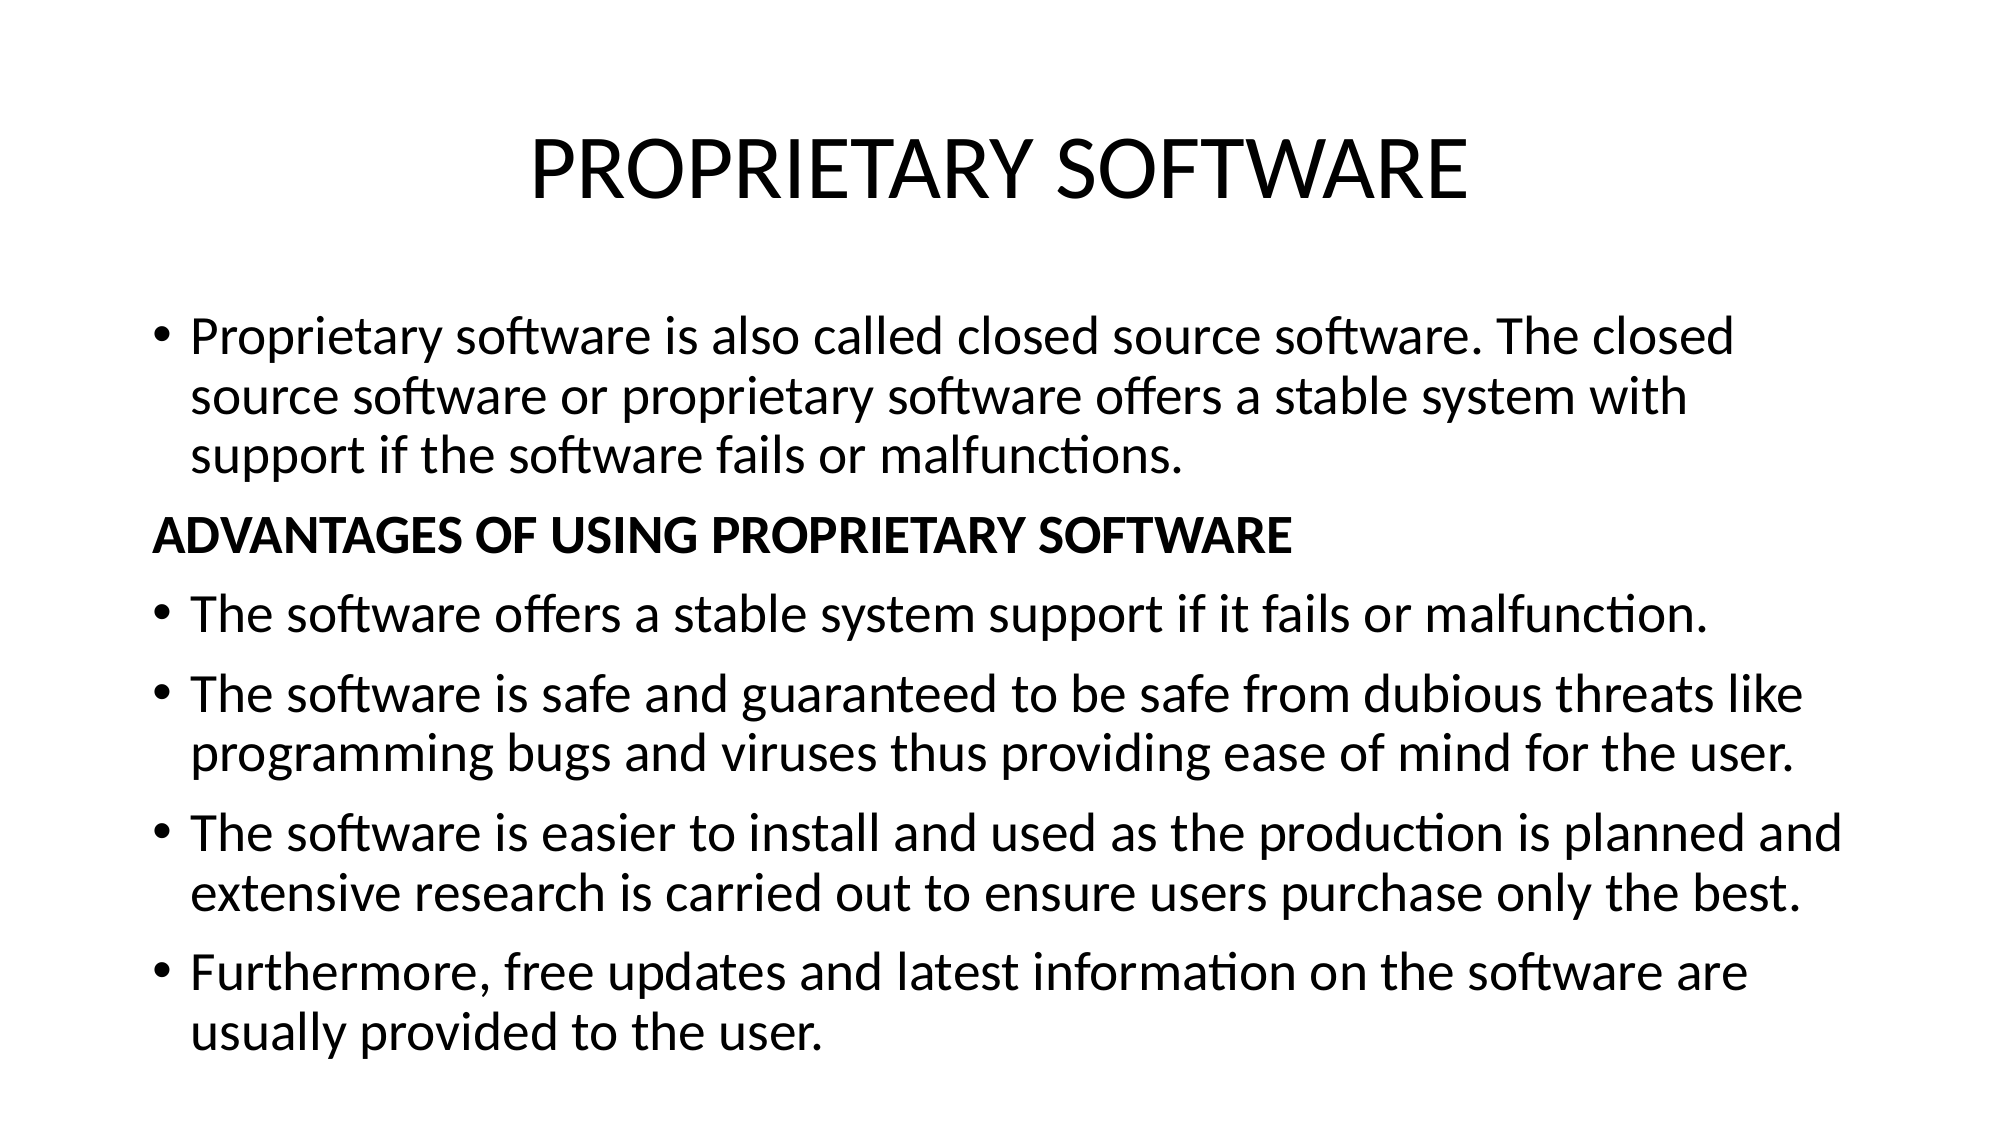

# PROPRIETARY SOFTWARE
Proprietary software is also called closed source software. The closed source software or proprietary software offers a stable system with support if the software fails or malfunctions.
ADVANTAGES OF USING PROPRIETARY SOFTWARE
The software offers a stable system support if it fails or malfunction.
The software is safe and guaranteed to be safe from dubious threats like programming bugs and viruses thus providing ease of mind for the user.
The software is easier to install and used as the production is planned and extensive research is carried out to ensure users purchase only the best.
Furthermore, free updates and latest information on the software are usually provided to the user.